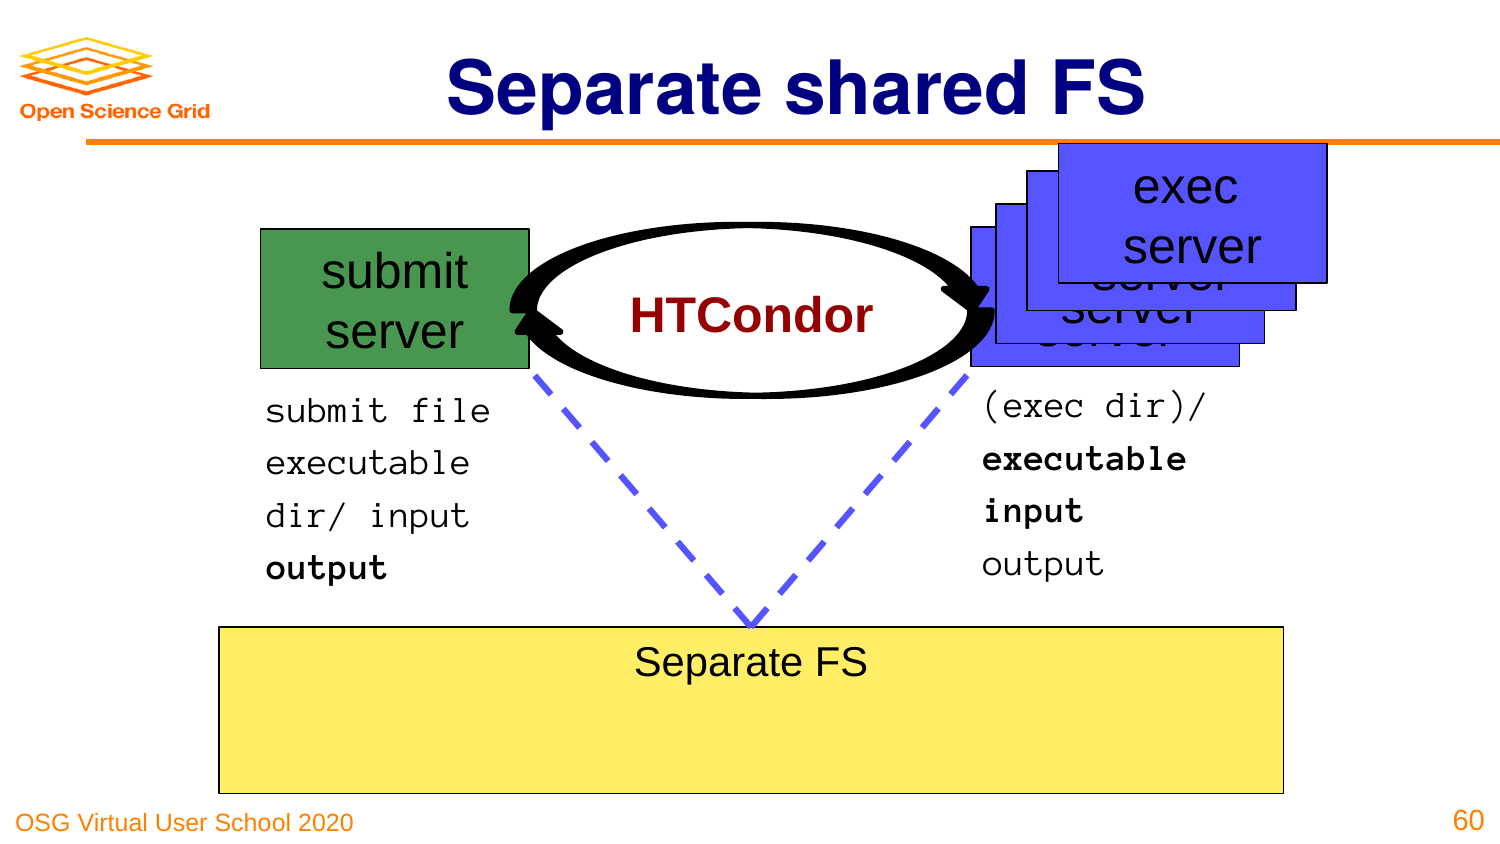

# Separate shared FS
exec  server
exec  server
exec  server

exec  server
submit server
HTCondor

(exec dir)/
executable
input
output
submit file
executable
dir/ input
output
Separate FS
60